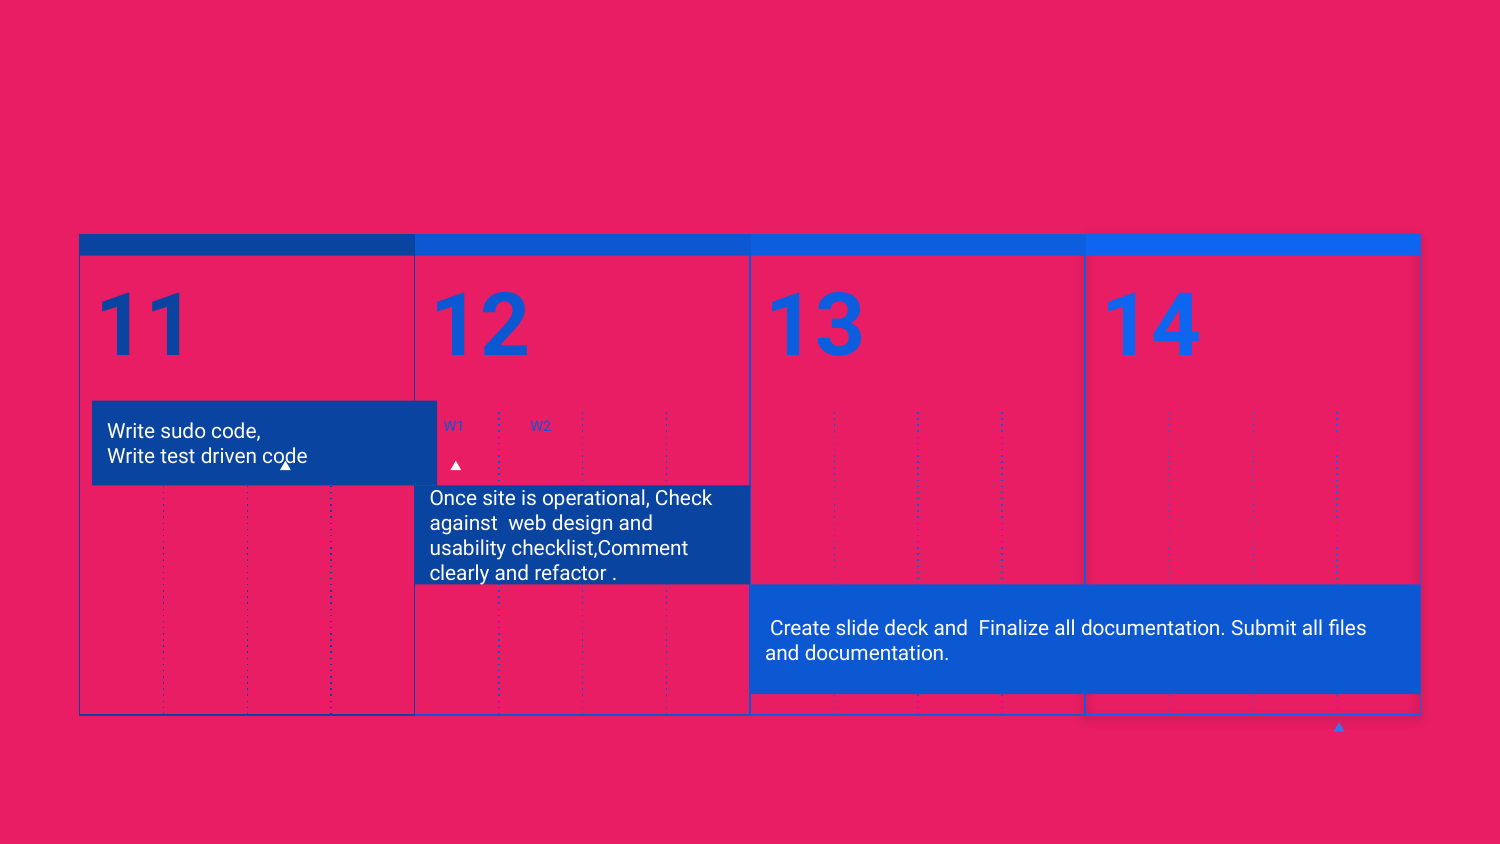

11
W1
W2
W3
W4

12
W1
W2

13

14

Write sudo code,
Write test driven code

Once site is operational, Check against  web design and usability checklist,Comment clearly and refactor .
 Create slide deck and  Finalize all documentation. Submit all files and documentation.